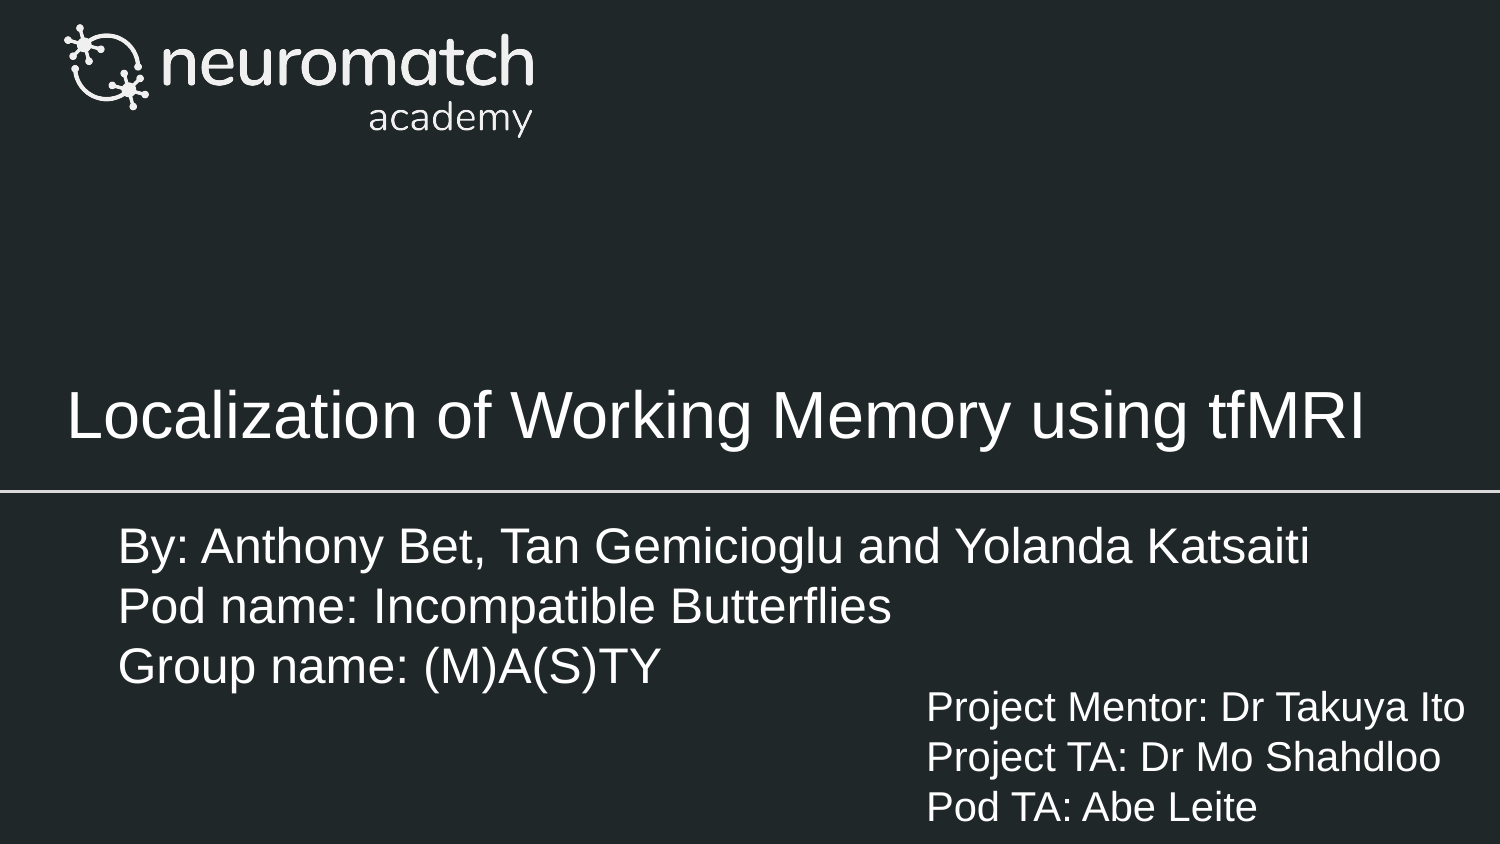

# Localization of Working Memory using tfMRI
By: Anthony Bet, Tan Gemicioglu and Yolanda Katsaiti
Pod name: Incompatible Butterflies
Group name: (M)A(S)TY

Project Mentor: Dr Takuya Ito
Project TA: Dr Mo Shahdloo
Pod TA: Abe Leite